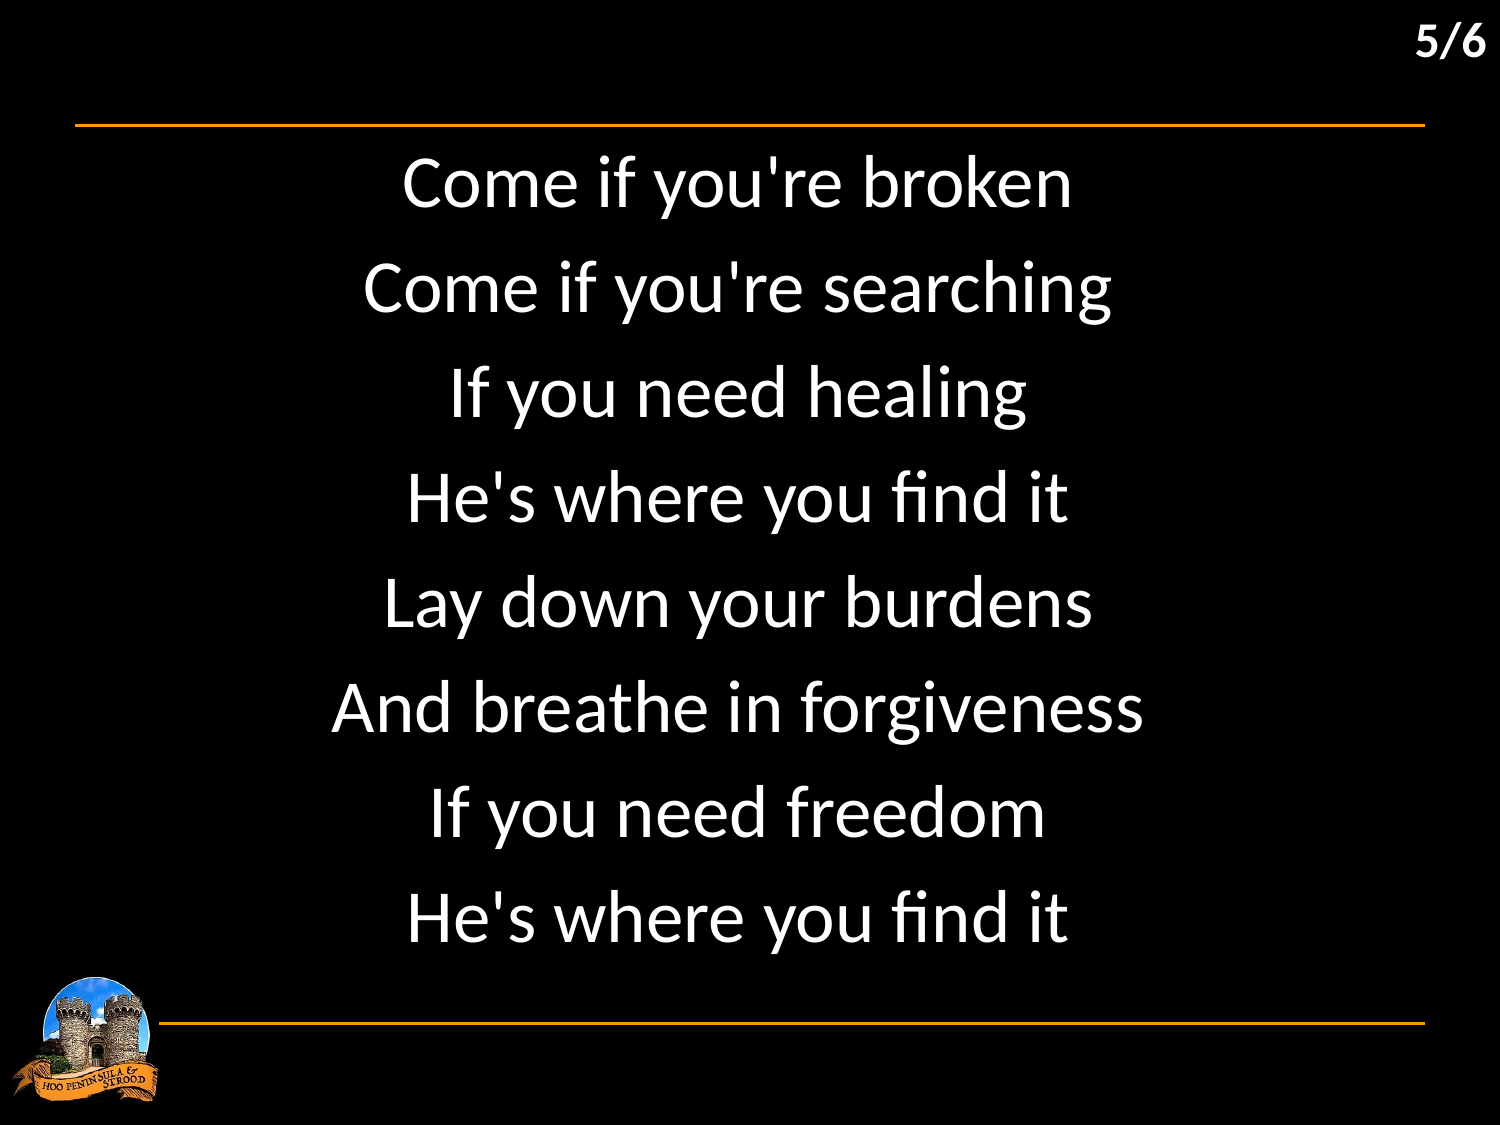

5/6
Come if you're broken
Come if you're searching
If you need healing
He's where you find it
Lay down your burdens
And breathe in forgiveness
If you need freedom
He's where you find it